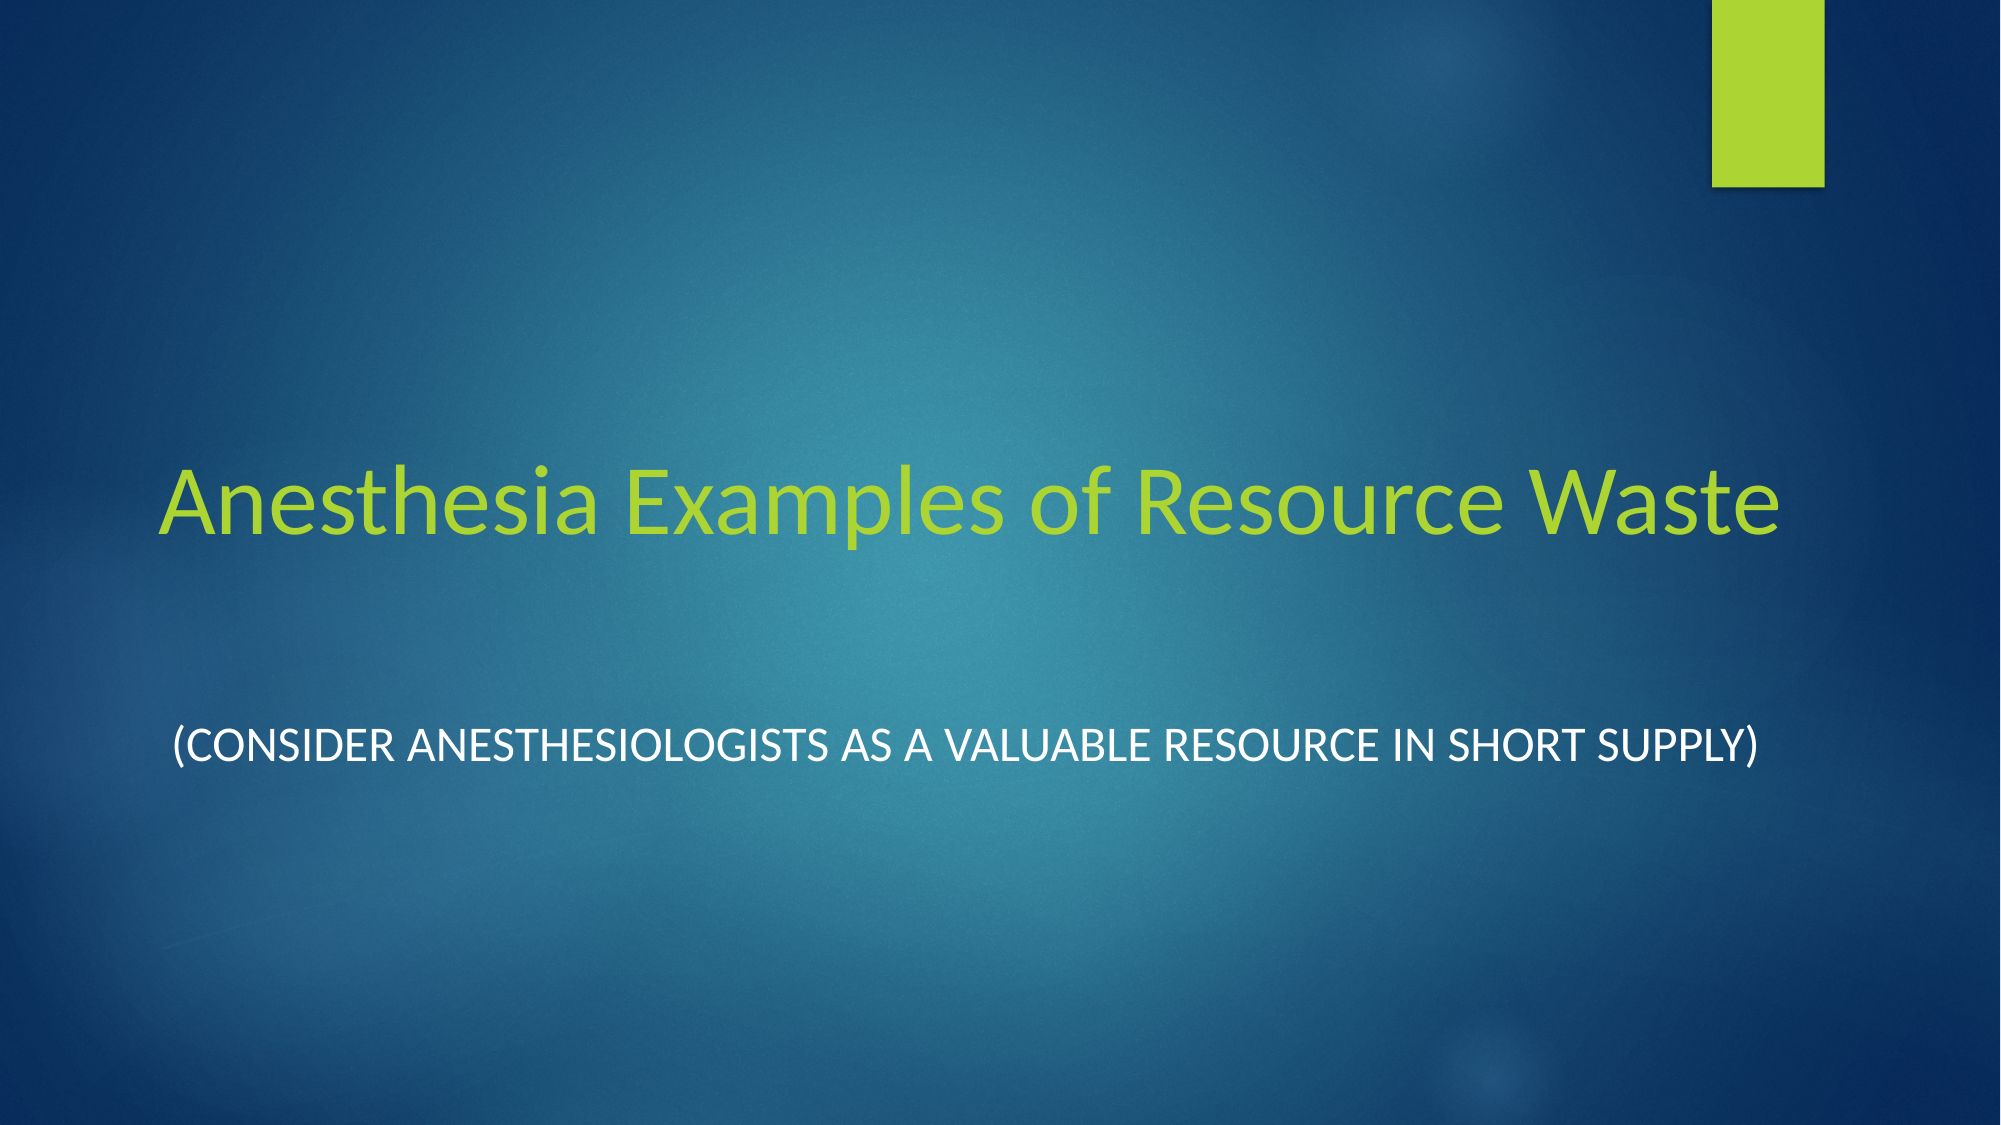

# Anesthesia Examples of Resource Waste
(Consider anesthesiologists as a valuable Resource in short supply)